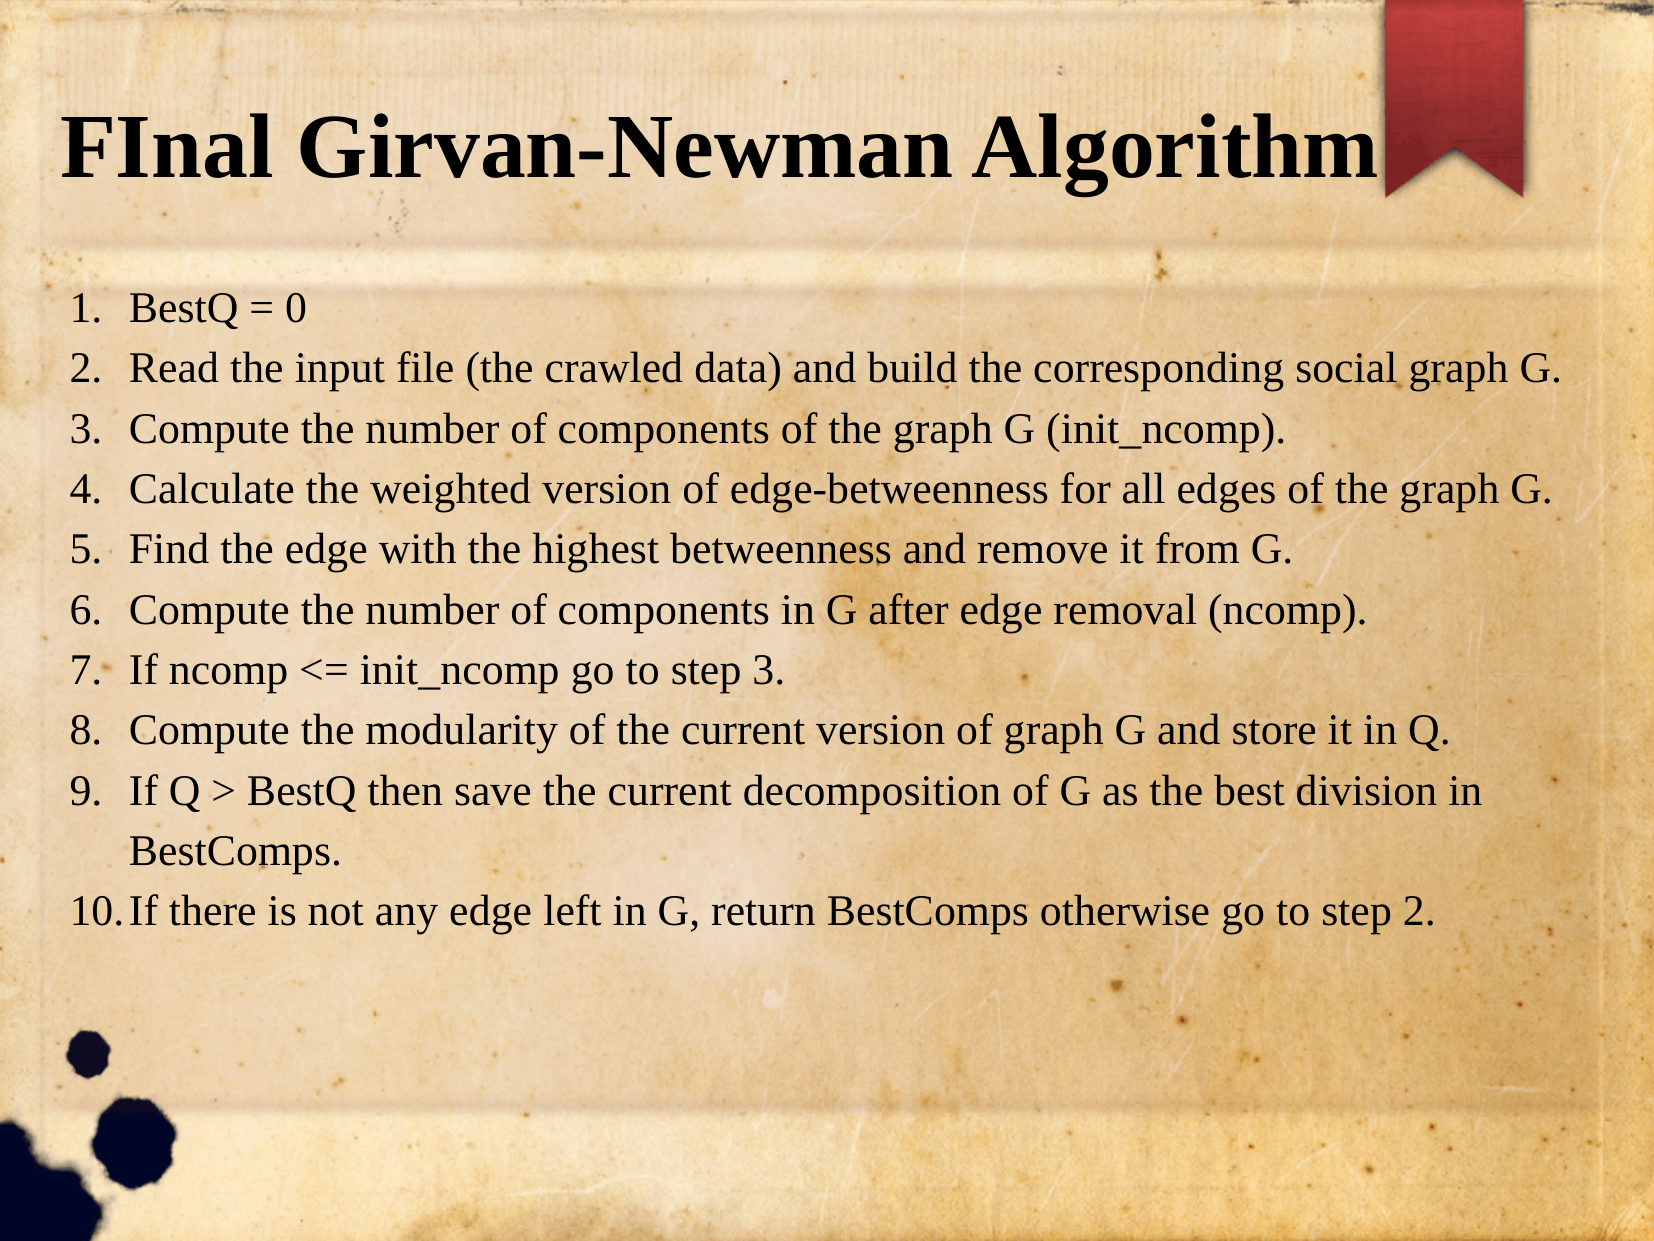

FInal Girvan-Newman Algorithm
BestQ = 0
Read the input file (the crawled data) and build the corresponding social graph G.
Compute the number of components of the graph G (init_ncomp).
Calculate the weighted version of edge-betweenness for all edges of the graph G.
Find the edge with the highest betweenness and remove it from G.
Compute the number of components in G after edge removal (ncomp).
If ncomp <= init_ncomp go to step 3.
Compute the modularity of the current version of graph G and store it in Q.
If Q > BestQ then save the current decomposition of G as the best division in BestComps.
If there is not any edge left in G, return BestComps otherwise go to step 2.